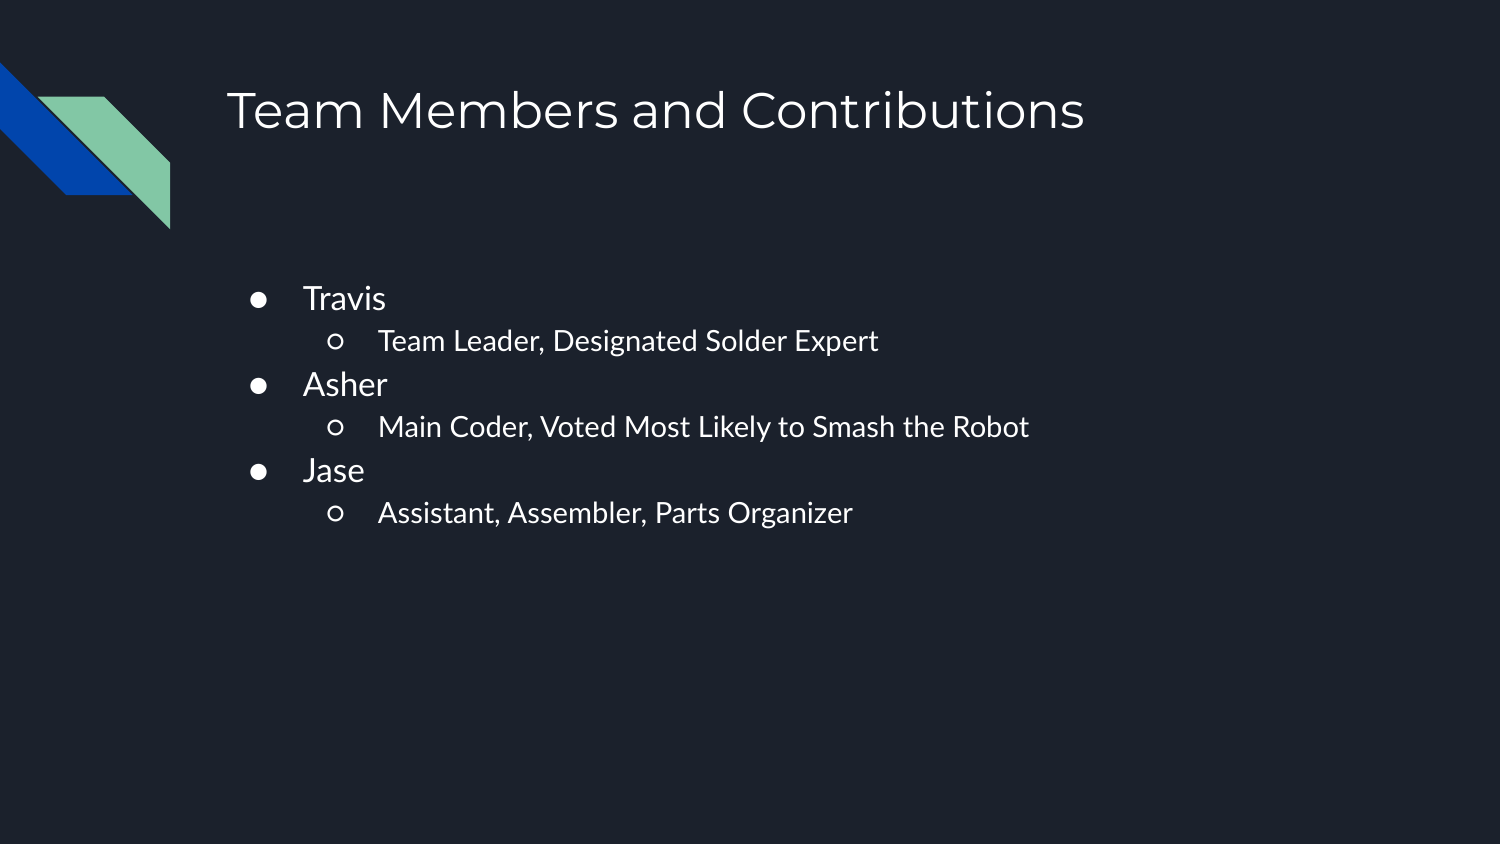

# Team Members and Contributions
Travis
Team Leader, Designated Solder Expert
Asher
Main Coder, Voted Most Likely to Smash the Robot
Jase
Assistant, Assembler, Parts Organizer